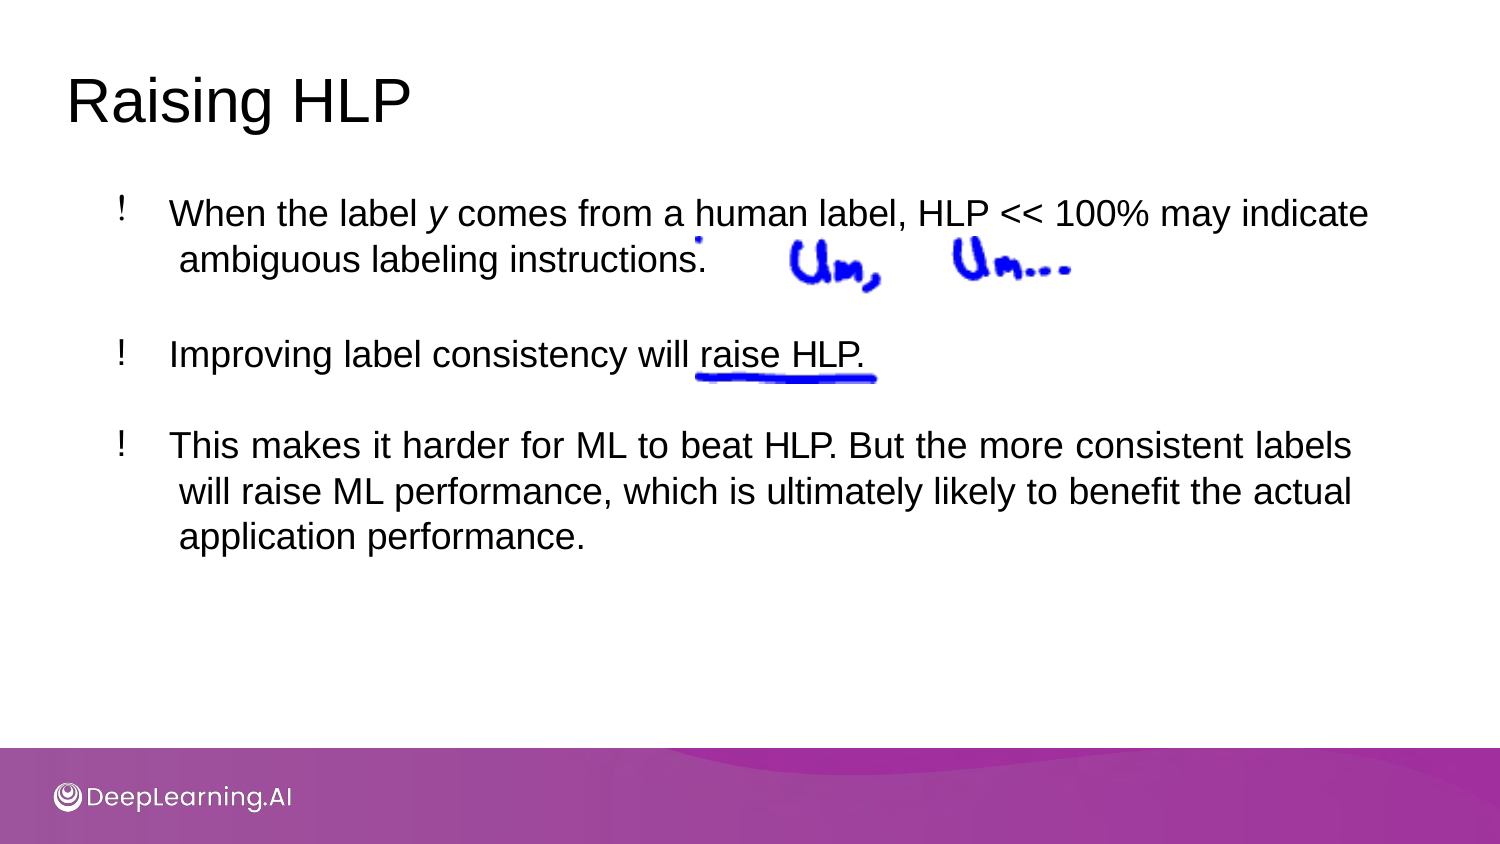

# Raising HLP
When the label y comes from a human label, HLP << 100% may indicate  ambiguous labeling instructions.

Improving label consistency will raise HLP.

This makes it harder for ML to beat HLP. But the more consistent labels  will raise ML performance, which is ultimately likely to benefit the actual  application performance.